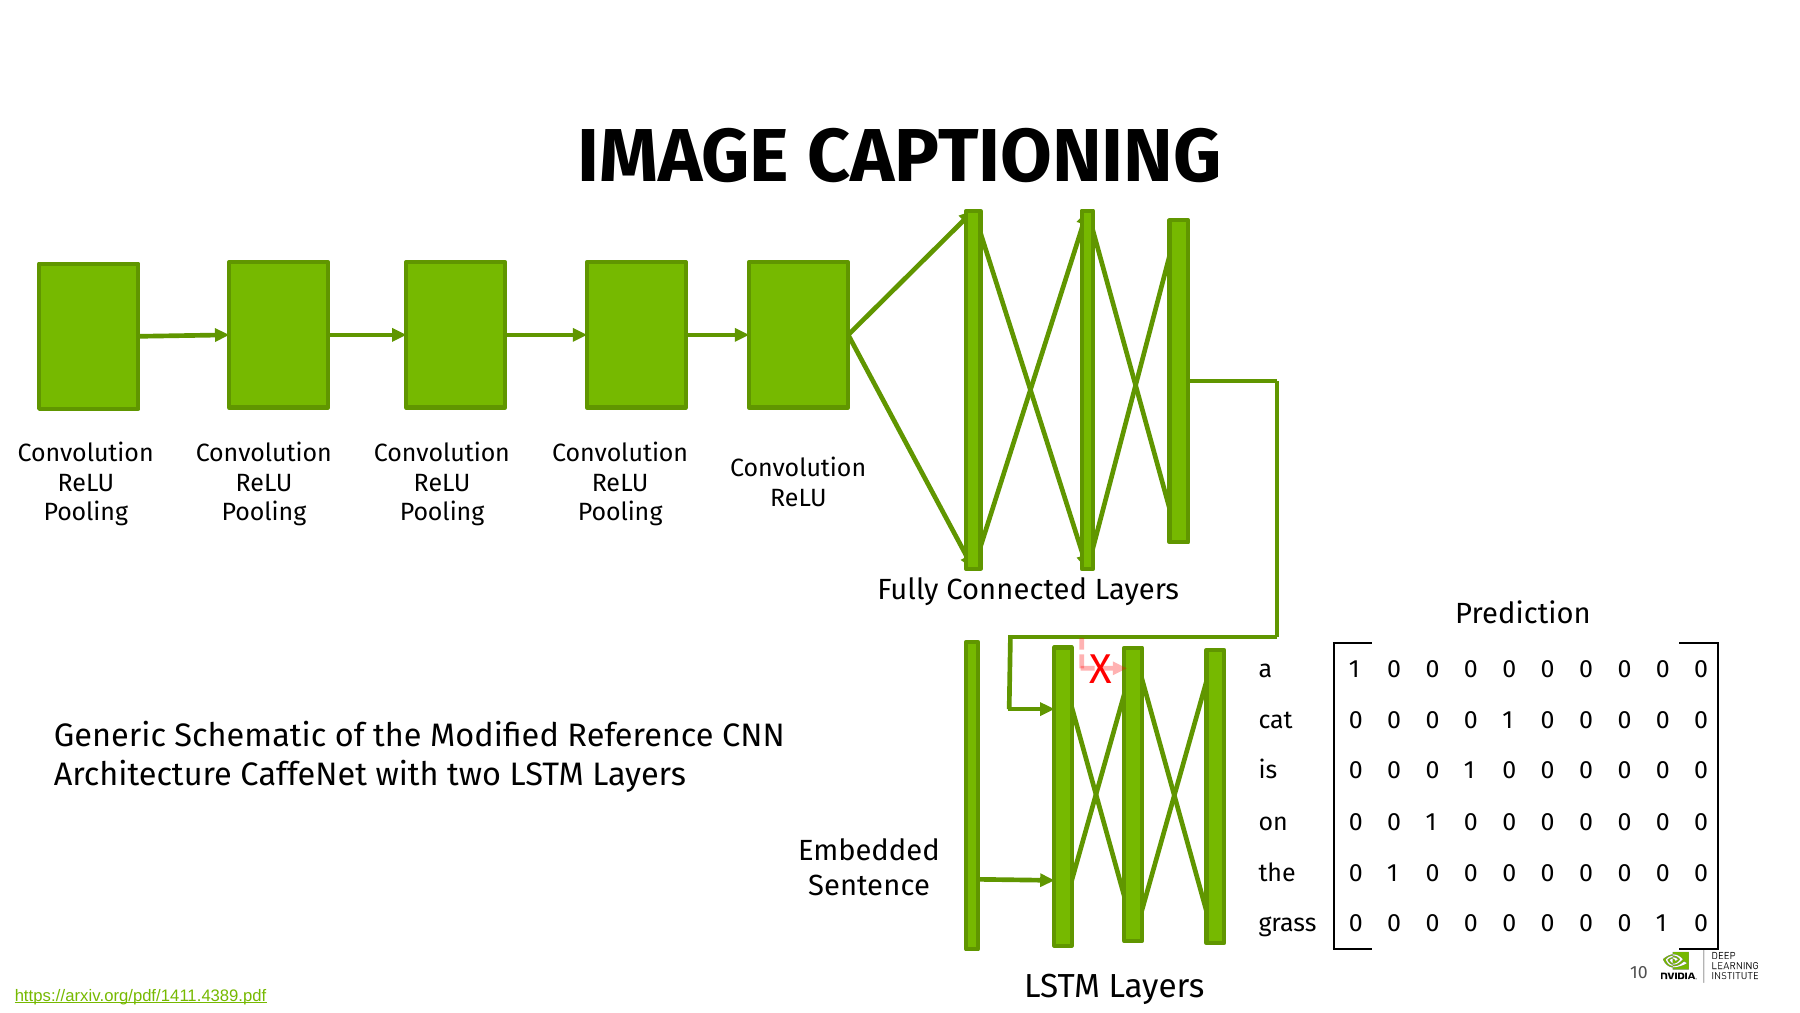

# IMAGE CAPTIONING

Convolution
ReLU
Pooling
Convolution
ReLU
Pooling
Convolution
ReLU
Pooling
Convolution
ReLU
Pooling
Convolution
ReLU
Fully Connected Layers
Prediction
X

| a | 1 | 0 | 0 | 0 | 0 | 0 | 0 | 0 | 0 | 0 |
| --- | --- | --- | --- | --- | --- | --- | --- | --- | --- | --- |
| cat | 0 | 0 | 0 | 0 | 1 | 0 | 0 | 0 | 0 | 0 |
| is | 0 | 0 | 0 | 1 | 0 | 0 | 0 | 0 | 0 | 0 |
| on | 0 | 0 | 1 | 0 | 0 | 0 | 0 | 0 | 0 | 0 |
| the | 0 | 1 | 0 | 0 | 0 | 0 | 0 | 0 | 0 | 0 |
| grass | 0 | 0 | 0 | 0 | 0 | 0 | 0 | 0 | 1 | 0 |

Generic Schematic of the Modified Reference CNN Architecture CaffeNet with two LSTM Layers
Embedded Sentence
LSTM Layers
https://arxiv.org/pdf/1411.4389.pdf